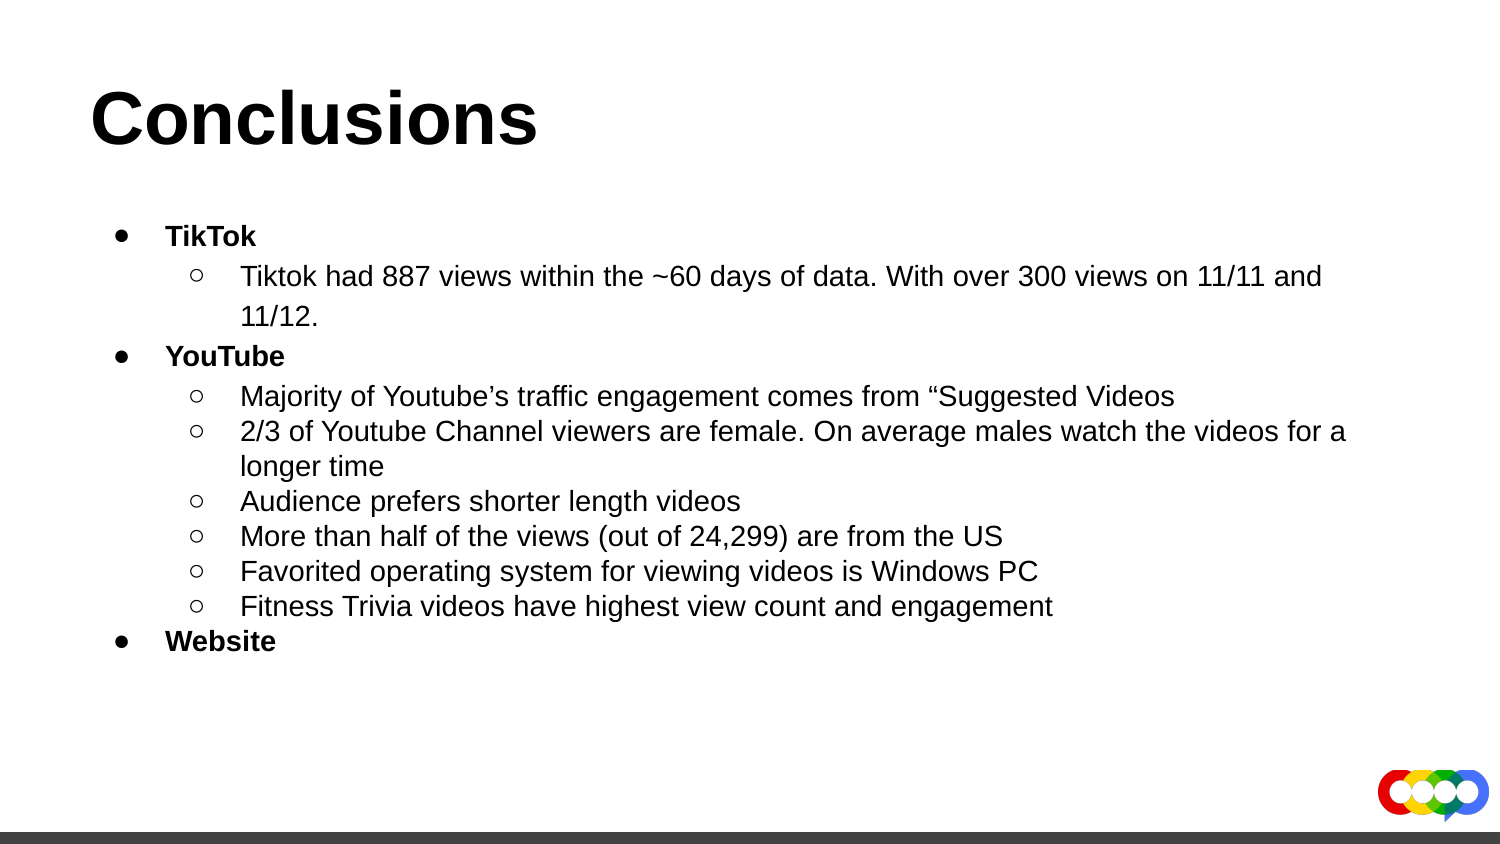

# Conclusions
TikTok
Tiktok had 887 views within the ~60 days of data. With over 300 views on 11/11 and 11/12.
YouTube
Majority of Youtube’s traffic engagement comes from “Suggested Videos
2/3 of Youtube Channel viewers are female. On average males watch the videos for a longer time
Audience prefers shorter length videos
More than half of the views (out of 24,299) are from the US
Favorited operating system for viewing videos is Windows PC
Fitness Trivia videos have highest view count and engagement
Website